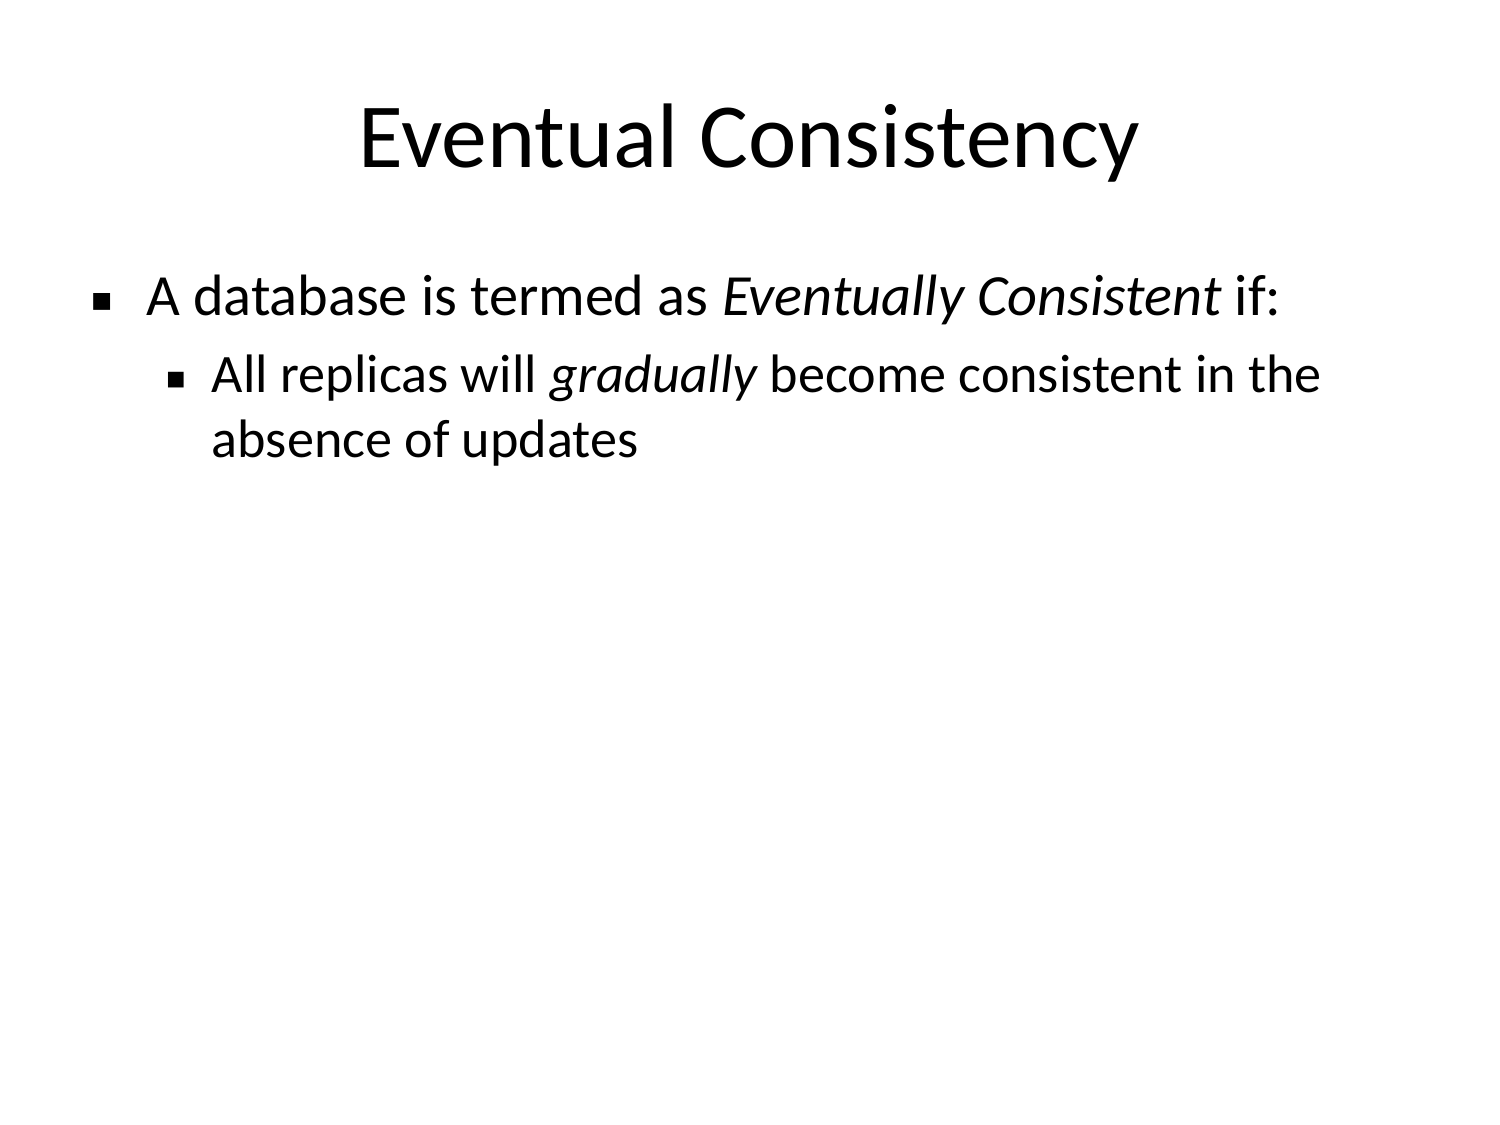

# Eventual Consistency
A database is termed as Eventually Consistent if:
All replicas will gradually become consistent in the absence of updates